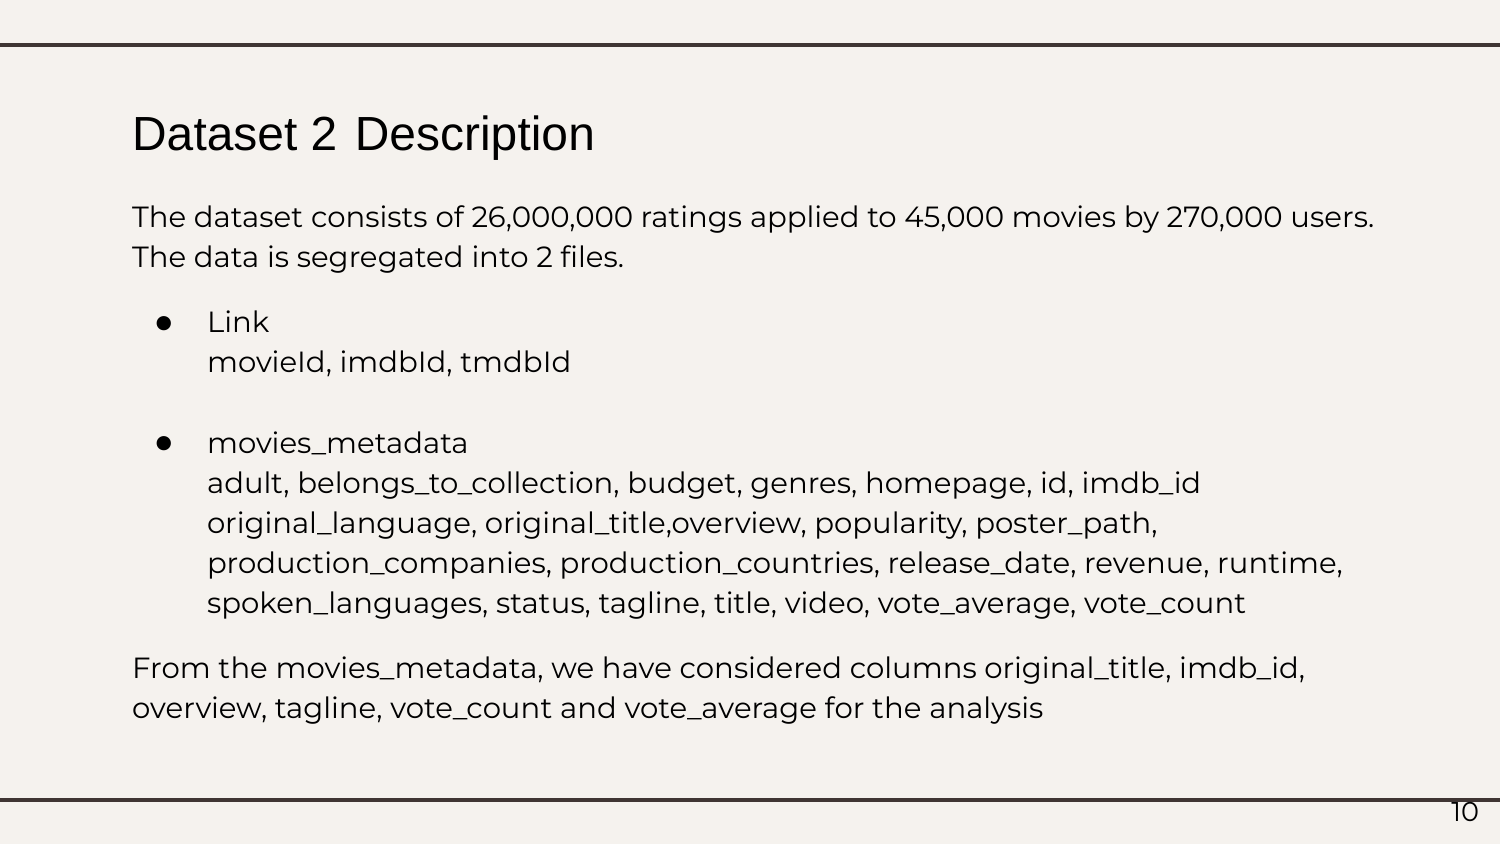

# Dataset 2 Description
The dataset consists of 26,000,000 ratings applied to 45,000 movies by 270,000 users. The data is segregated into 2 files.
Link
movieId, imdbId, tmdbId
movies_metadata
adult, belongs_to_collection, budget, genres, homepage, id, imdb_id	original_language, original_title,overview, popularity, poster_path, production_companies, production_countries, release_date, revenue, runtime, spoken_languages, status, tagline, title, video, vote_average, vote_count
From the movies_metadata, we have considered columns original_title, imdb_id, overview, tagline, vote_count and vote_average for the analysis
10